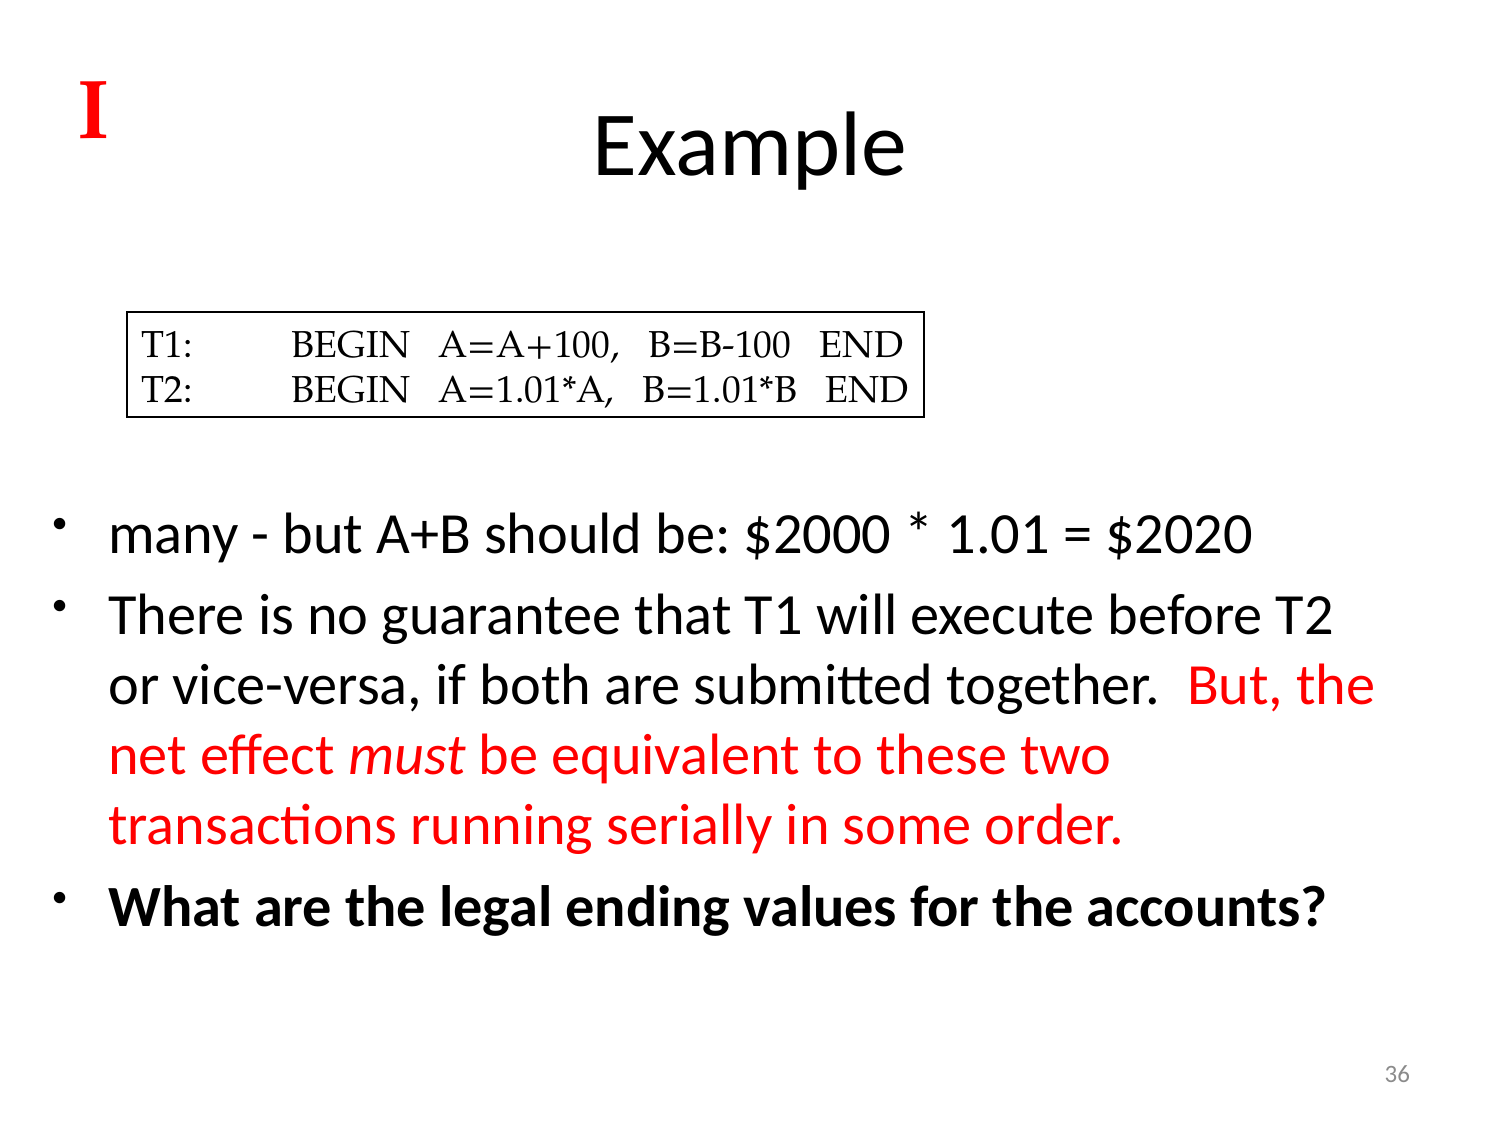

# Example
I
T1:	BEGIN   A=A+100,   B=B-100   END
T2:	BEGIN   A=1.01*A,   B=1.01*B   END
many - but A+B should be: $2000 * 1.01 = $2020
There is no guarantee that T1 will execute before T2 or vice-versa, if both are submitted together.  But, the net effect must be equivalent to these two transactions running serially in some order.
What are the legal ending values for the accounts?
36